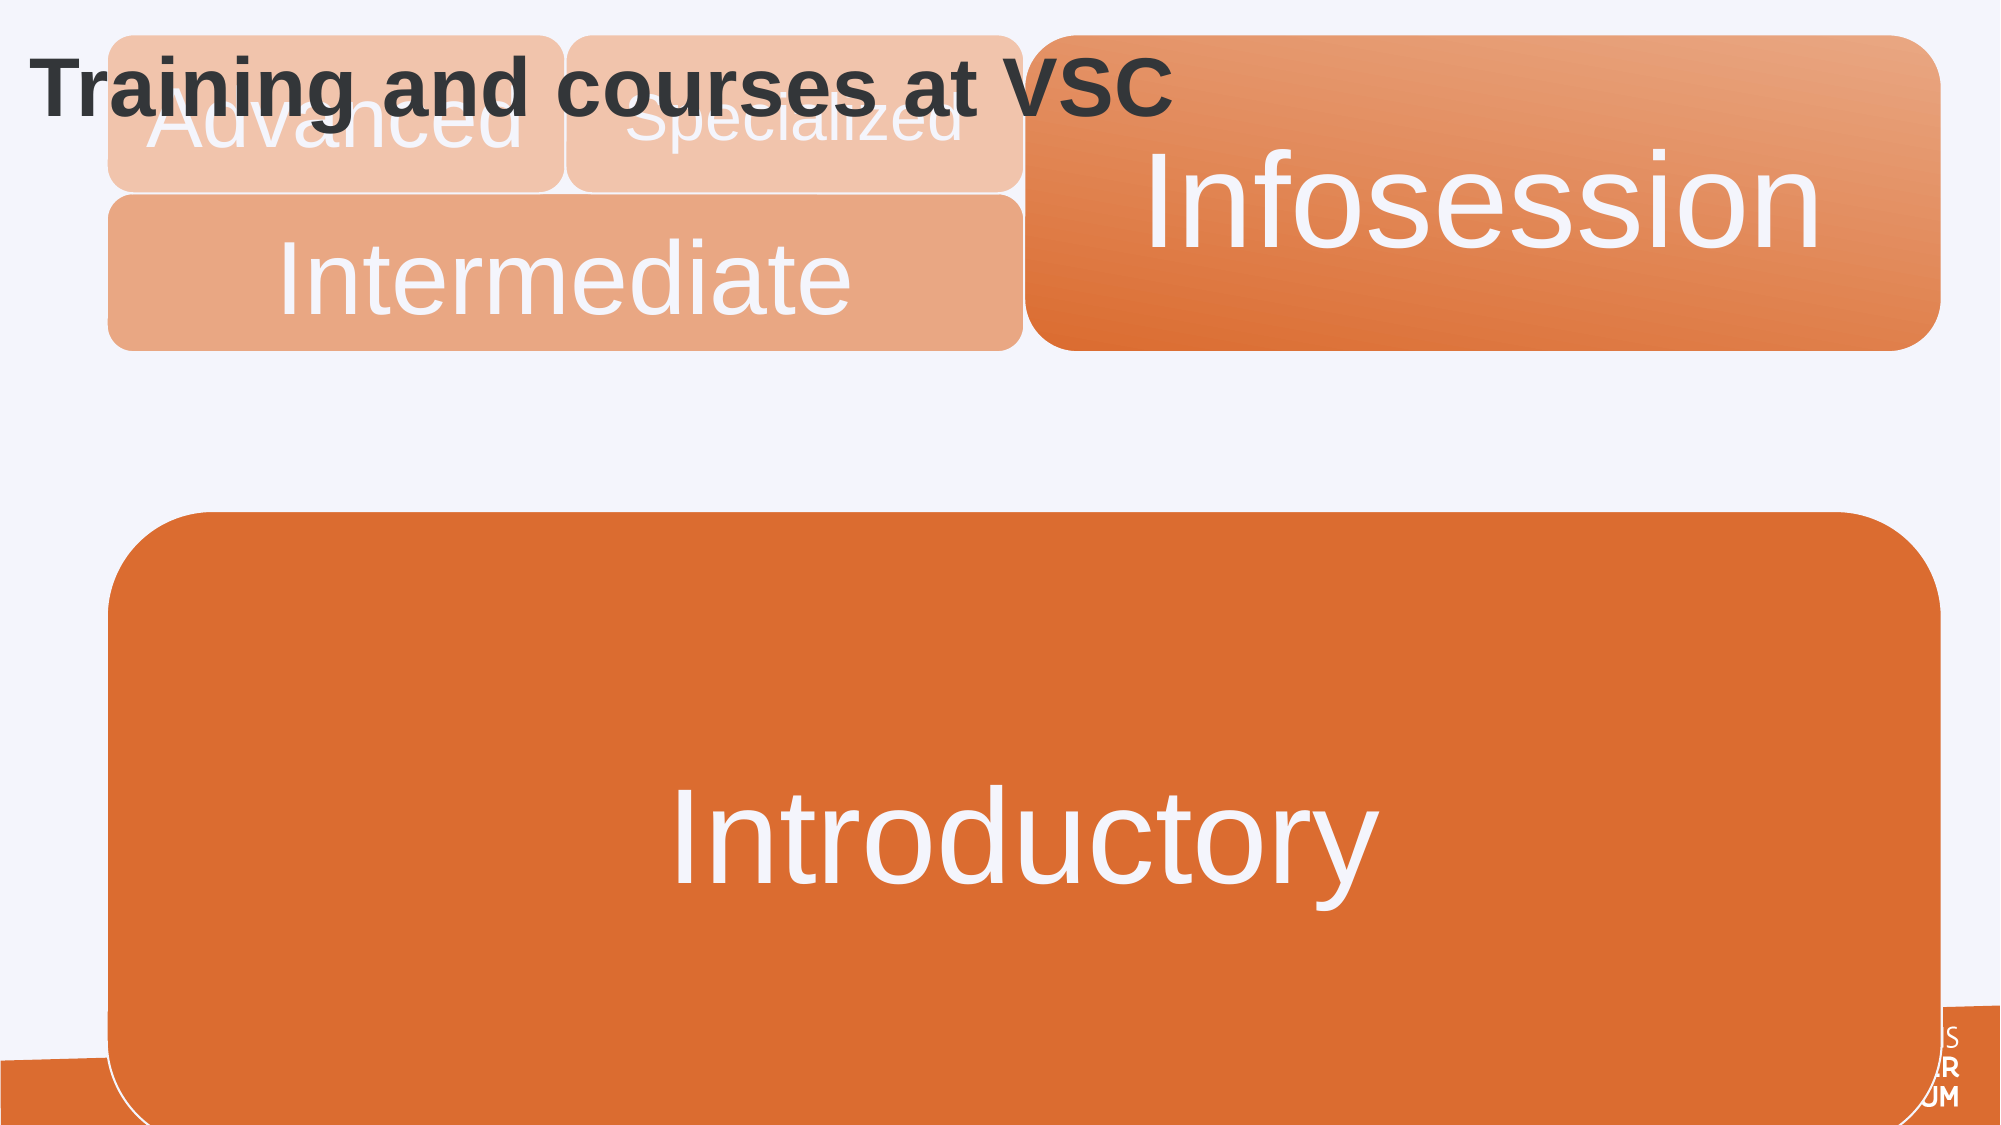

Training and courses at VSC
Introductory
Intermediate
Advanced
Specialized
Infosession
# VSC training
15